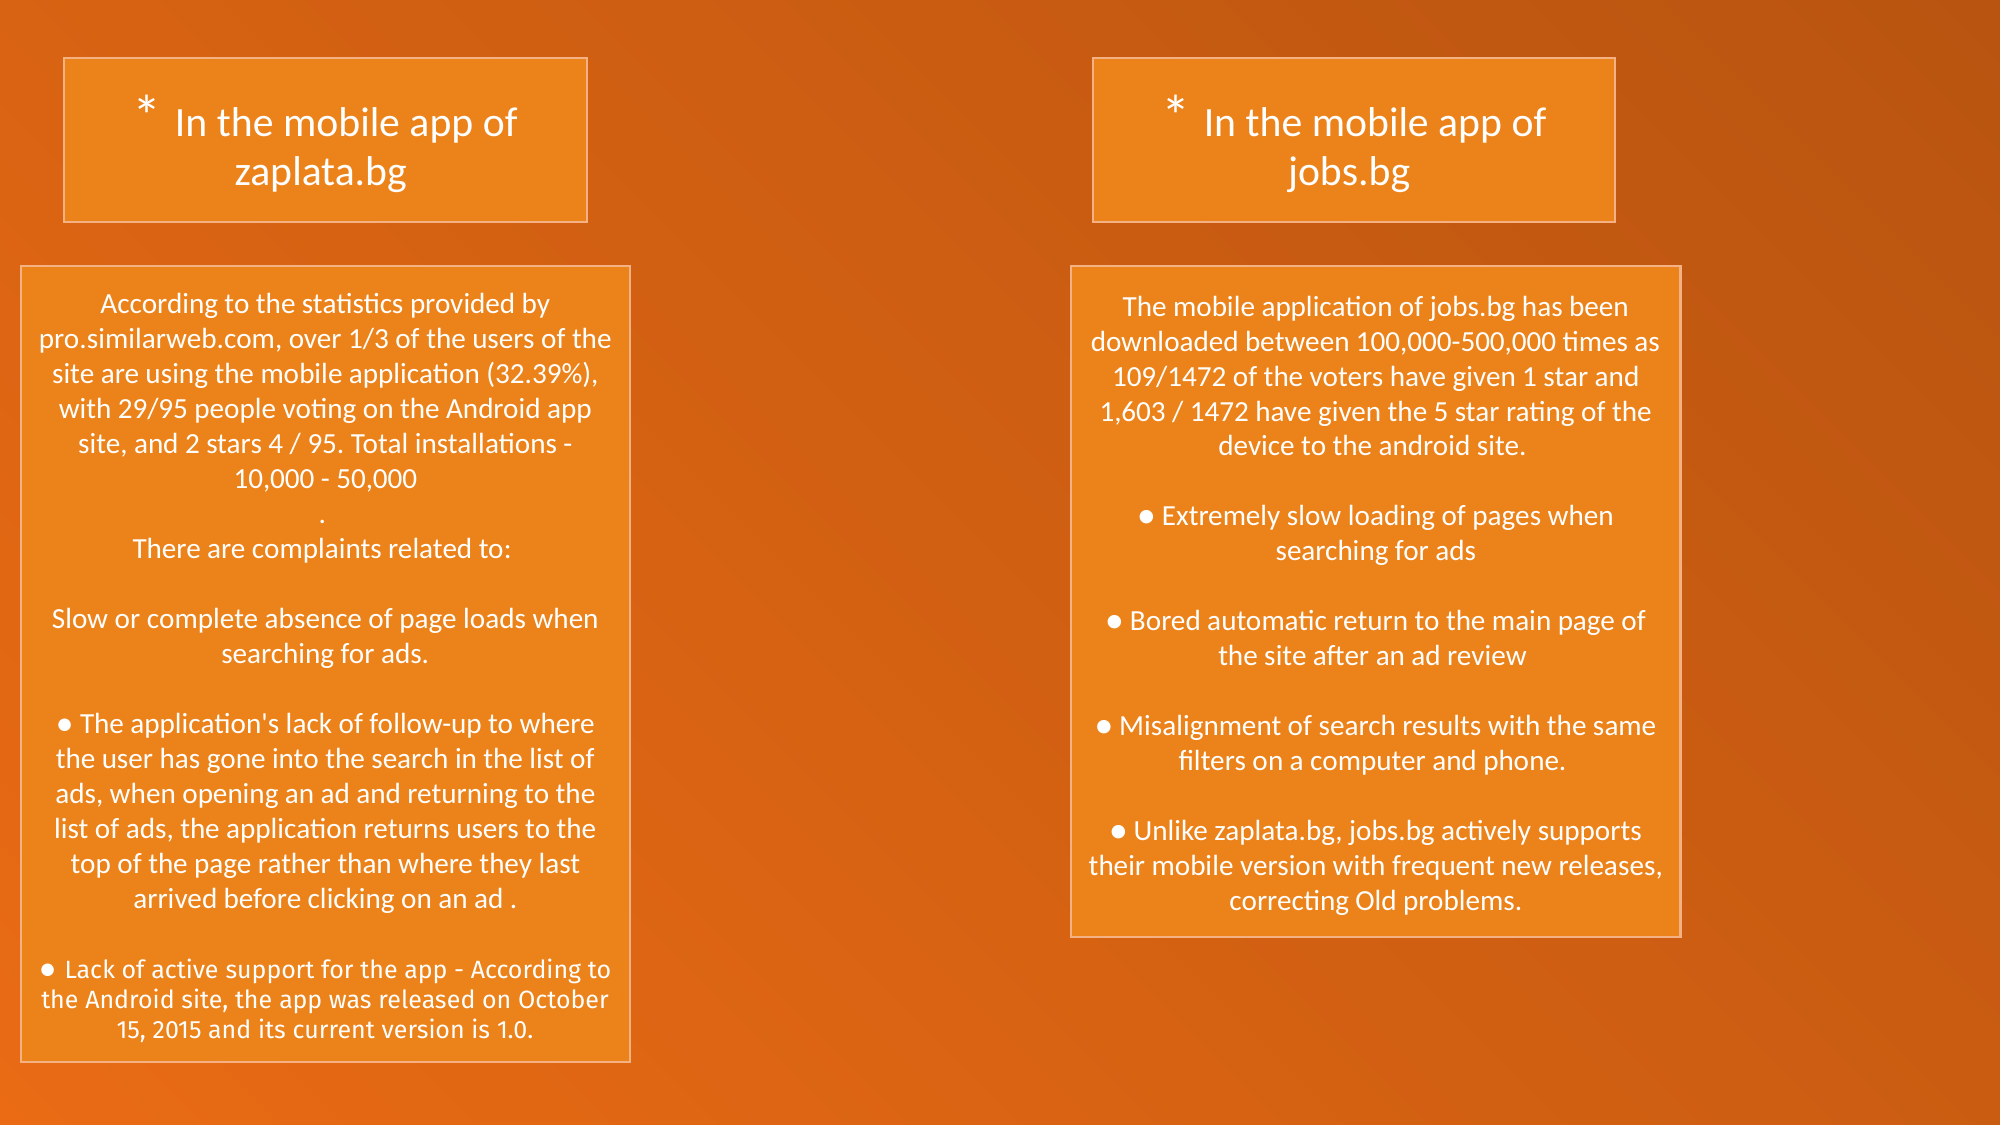

* In the mobile app of zaplata.bg
* In the mobile app of jobs.bg
According to the statistics provided by pro.similarweb.com, over 1/3 of the users of the site are using the mobile application (32.39%), with 29/95 people voting on the Android app site, and 2 stars 4 / 95. Total installations - 10,000 - 50,000
.
There are complaints related to:
Slow or complete absence of page loads when searching for ads.
● The application's lack of follow-up to where the user has gone into the search in the list of ads, when opening an ad and returning to the list of ads, the application returns users to the top of the page rather than where they last arrived before clicking on an ad .
● Lack of active support for the app - According to the Android site, the app was released on October 15, 2015 and its current version is 1.0.
The mobile application of jobs.bg has been downloaded between 100,000-500,000 times as 109/1472 of the voters have given 1 star and 1,603 / 1472 have given the 5 star rating of the device to the android site.
● Extremely slow loading of pages when searching for ads
● Bored automatic return to the main page of the site after an ad review
● Misalignment of search results with the same filters on a computer and phone.
● Unlike zaplata.bg, jobs.bg actively supports their mobile version with frequent new releases, correcting Old problems.